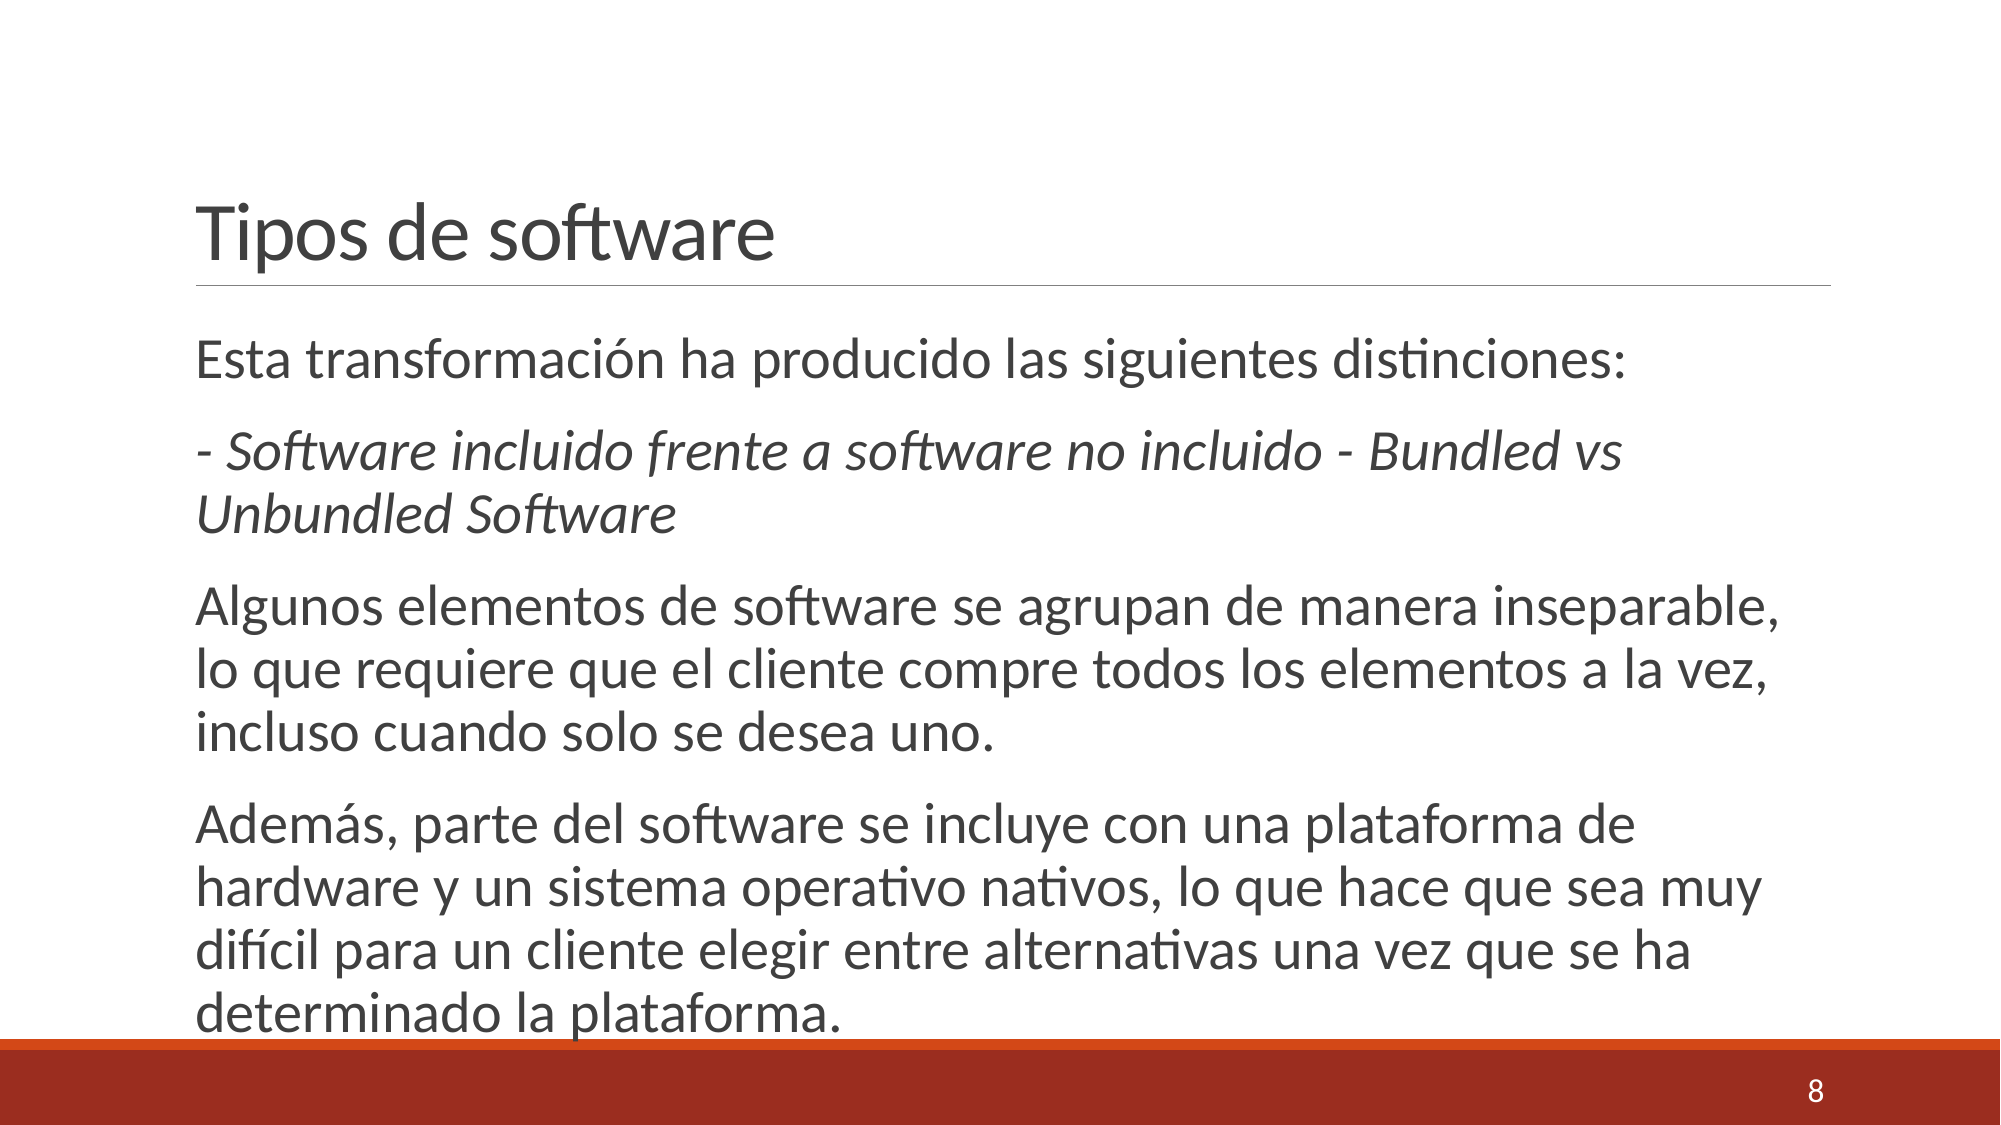

# Tipos de software
Esta transformación ha producido las siguientes distinciones:
- Software incluido frente a software no incluido - Bundled vs Unbundled Software
Algunos elementos de software se agrupan de manera inseparable, lo que requiere que el cliente compre todos los elementos a la vez, incluso cuando solo se desea uno.
Además, parte del software se incluye con una plataforma de hardware y un sistema operativo nativos, lo que hace que sea muy difícil para un cliente elegir entre alternativas una vez que se ha determinado la plataforma.
8